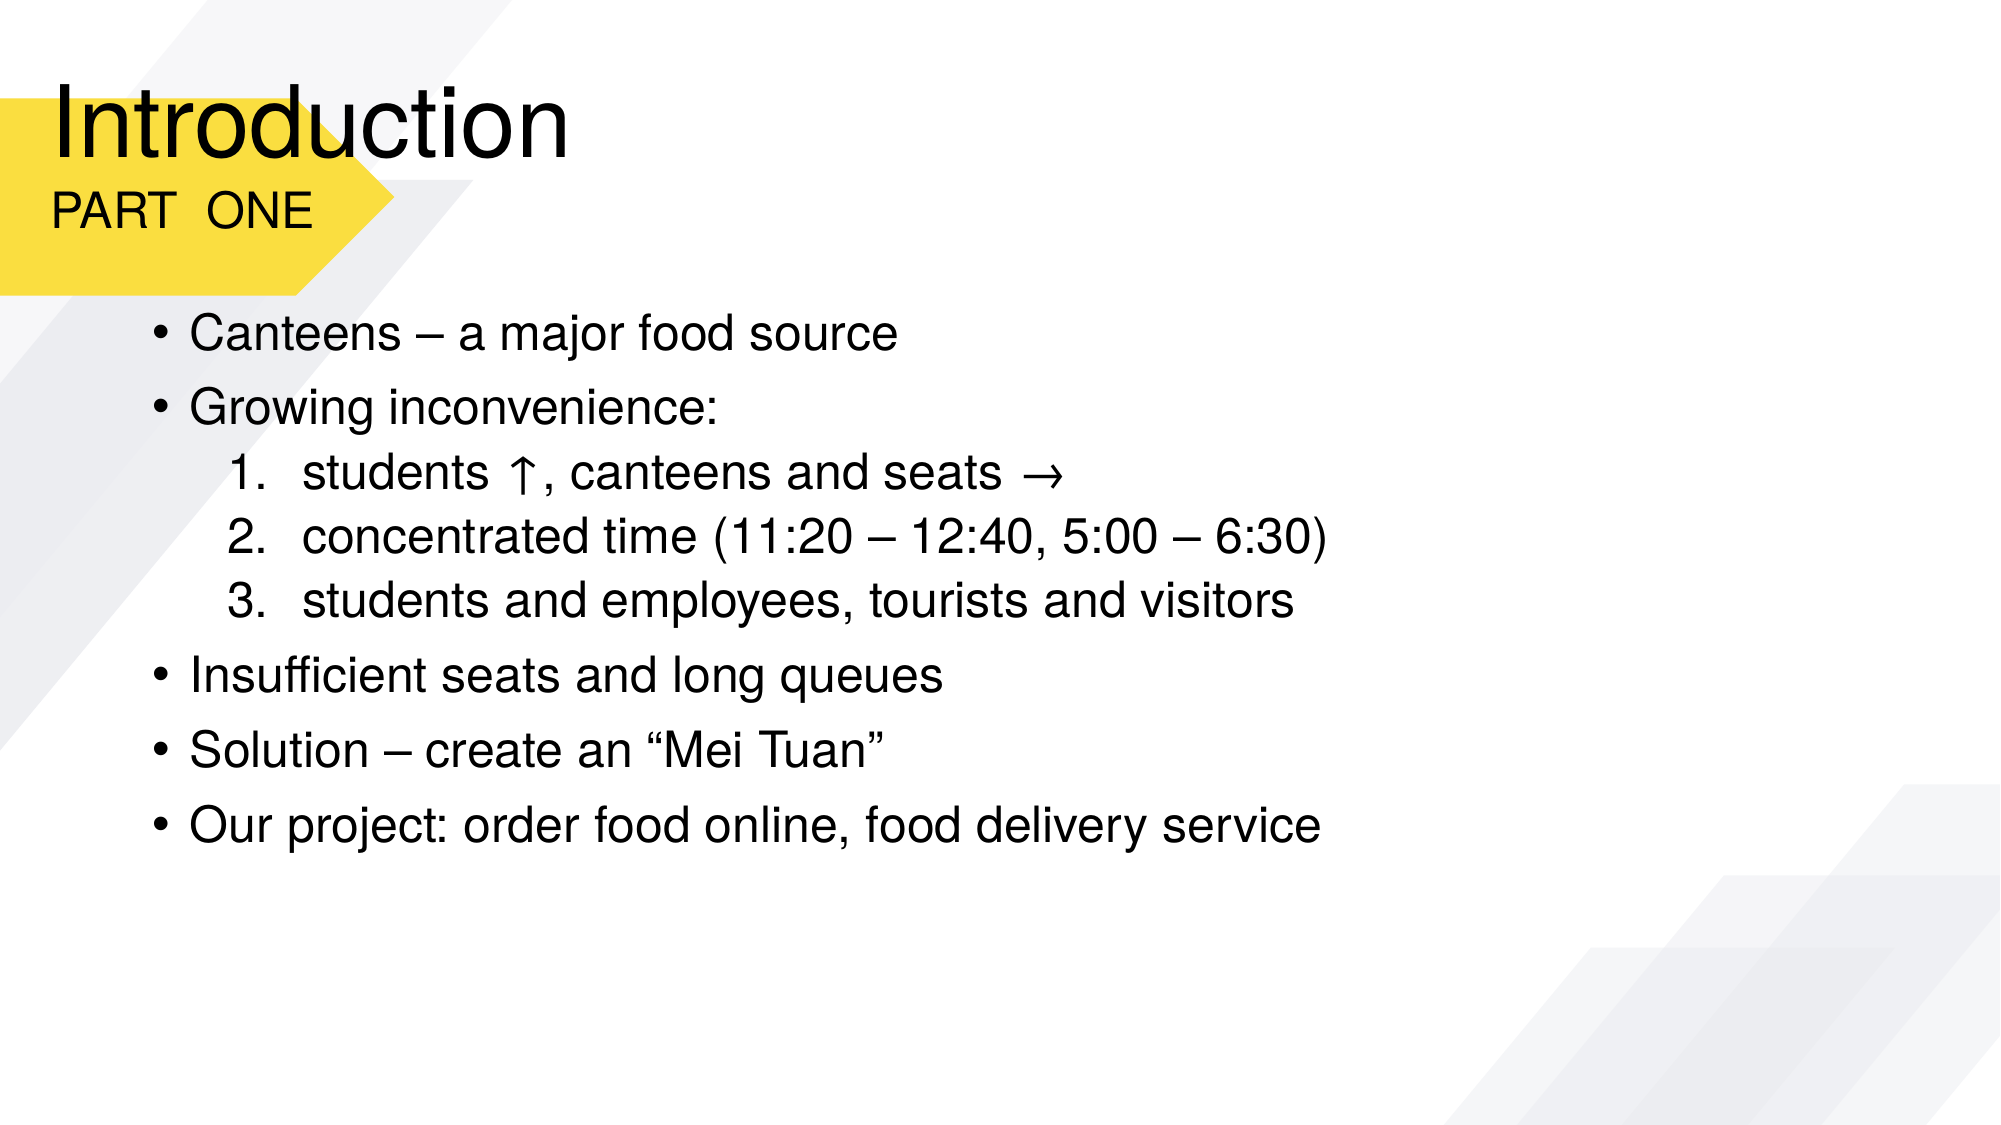

Introduction
PART  ONE

Canteens – a major food source
Growing inconvenience:
students ↑, canteens and seats →
concentrated time (11:20 – 12:40, 5:00 – 6:30)
students and employees, tourists and visitors
Insufficient seats and long queues
Solution – create an “Mei Tuan”
Our project: order food online, food delivery service